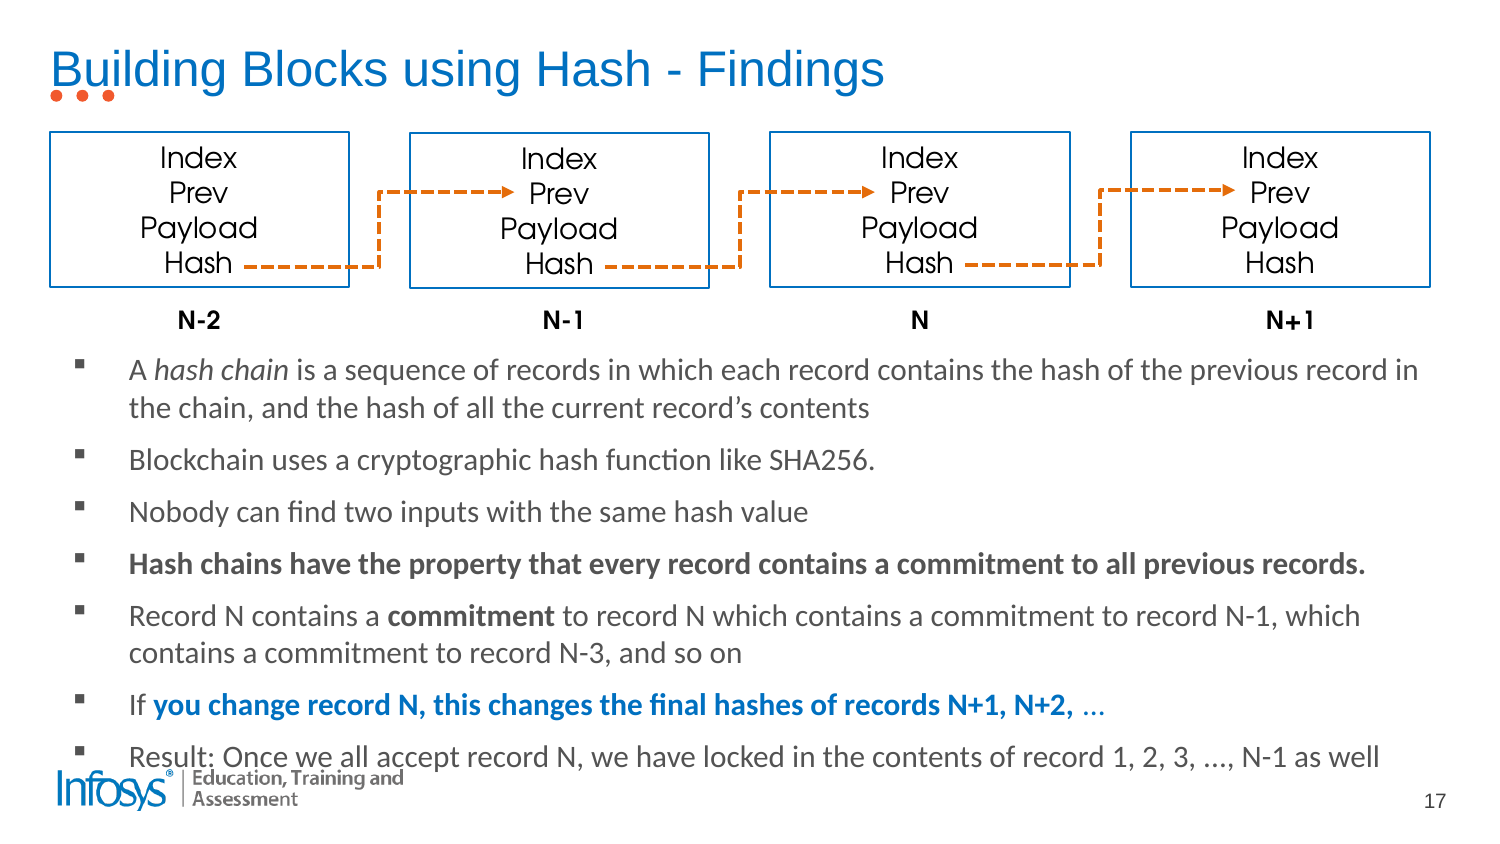

# Building Blocks using Hash - Findings
Index
Prev
Payload
Hash
Index
Prev
Payload
Hash
Index
Prev
Payload
Hash
Index
Prev
Payload
Hash
N+1
N
N-1
N-2
A hash chain is a sequence of records in which each record contains the hash of the previous record in the chain, and the hash of all the current record’s contents
Blockchain uses a cryptographic hash function like SHA256.
Nobody can find two inputs with the same hash value
Hash chains have the property that every record contains a commitment to all previous records.
Record N contains a commitment to record N which contains a commitment to record N-1, which contains a commitment to record N-3, and so on
If you change record N, this changes the final hashes of records N+1, N+2, ...
Result: Once we all accept record N, we have locked in the contents of record 1, 2, 3, ..., N-1 as well
17